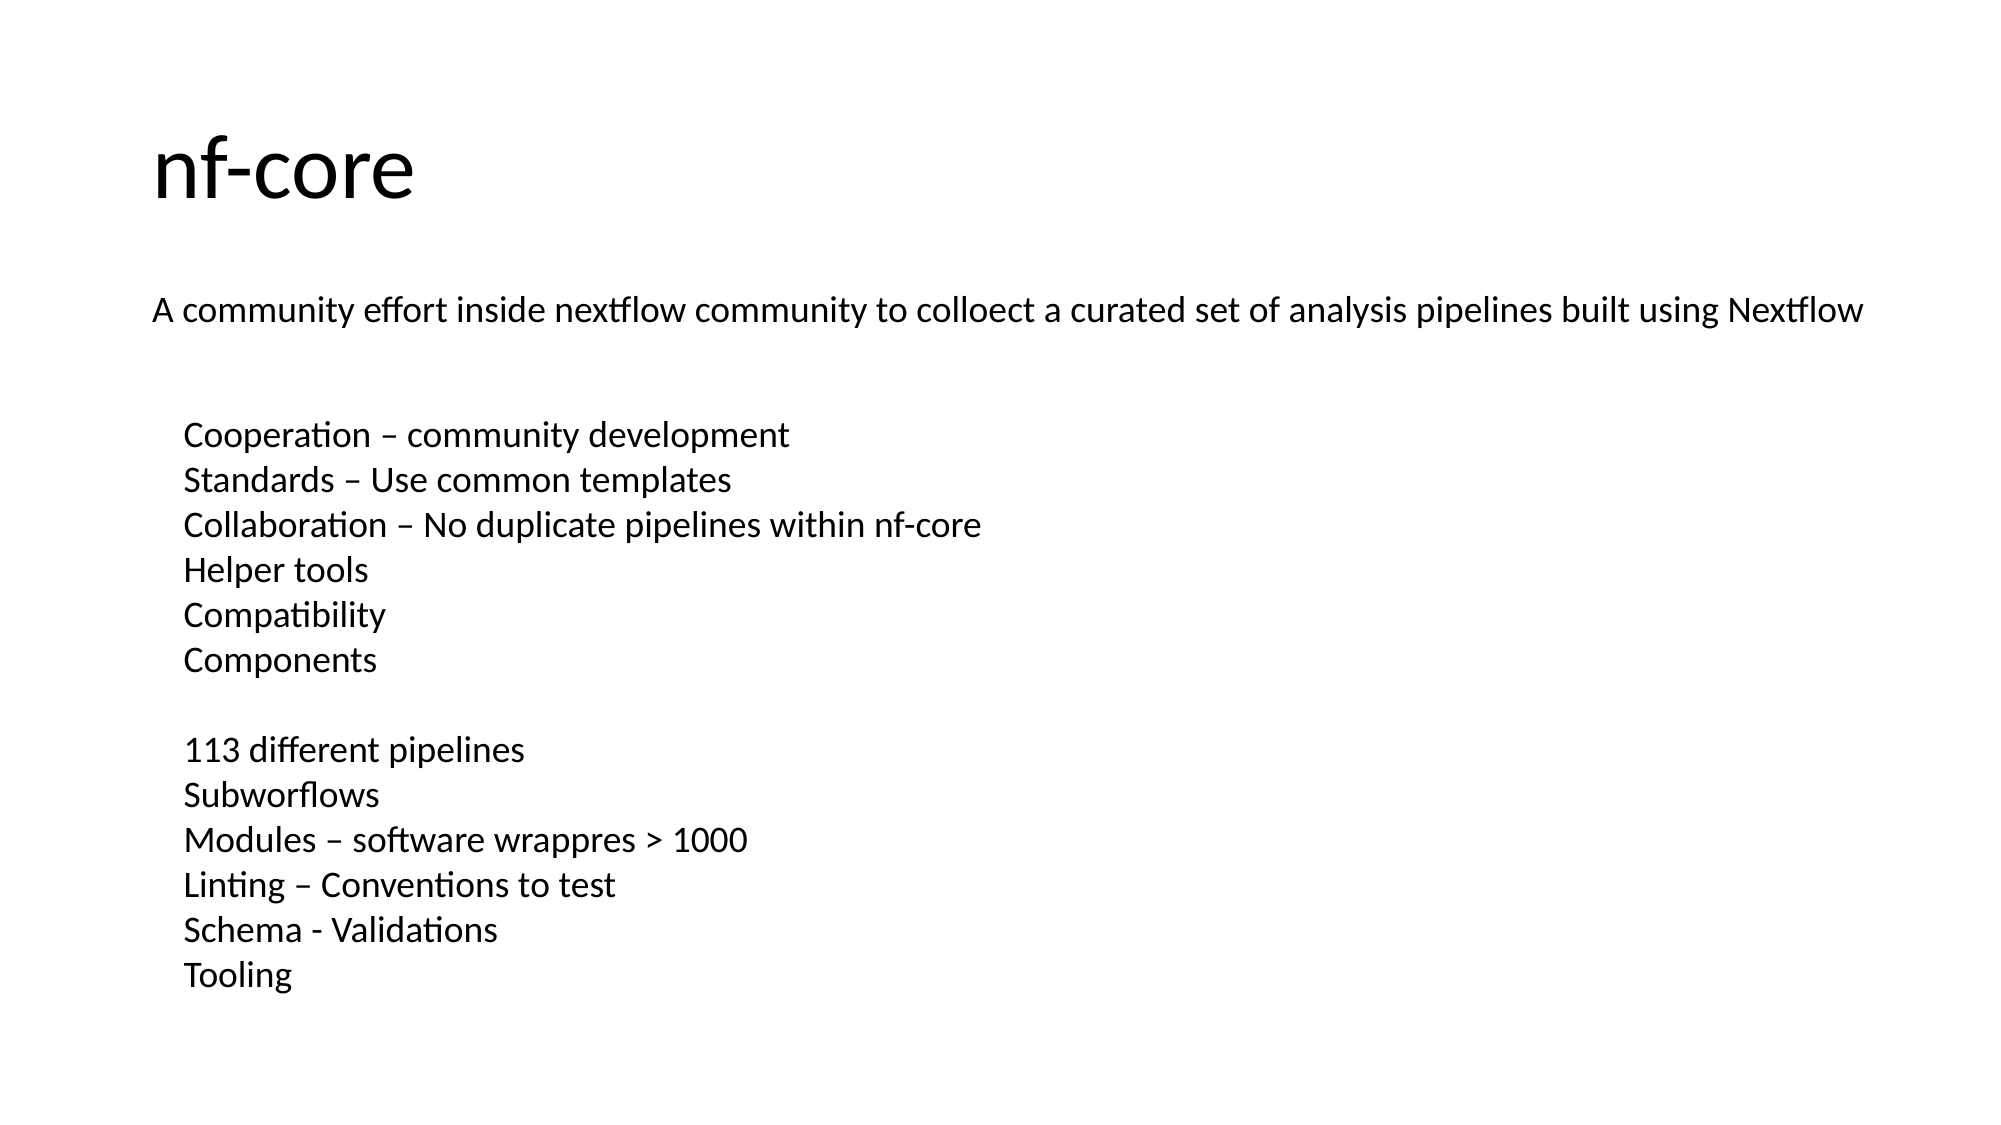

# nf-core
A community effort inside nextflow community to colloect a curated set of analysis pipelines built using Nextflow
Cooperation – community development
Standards – Use common templates
Collaboration – No duplicate pipelines within nf-core
Helper tools
Compatibility
Components

113 different pipelines
Subworflows
Modules – software wrappres > 1000
Linting – Conventions to test
Schema - Validations
Tooling